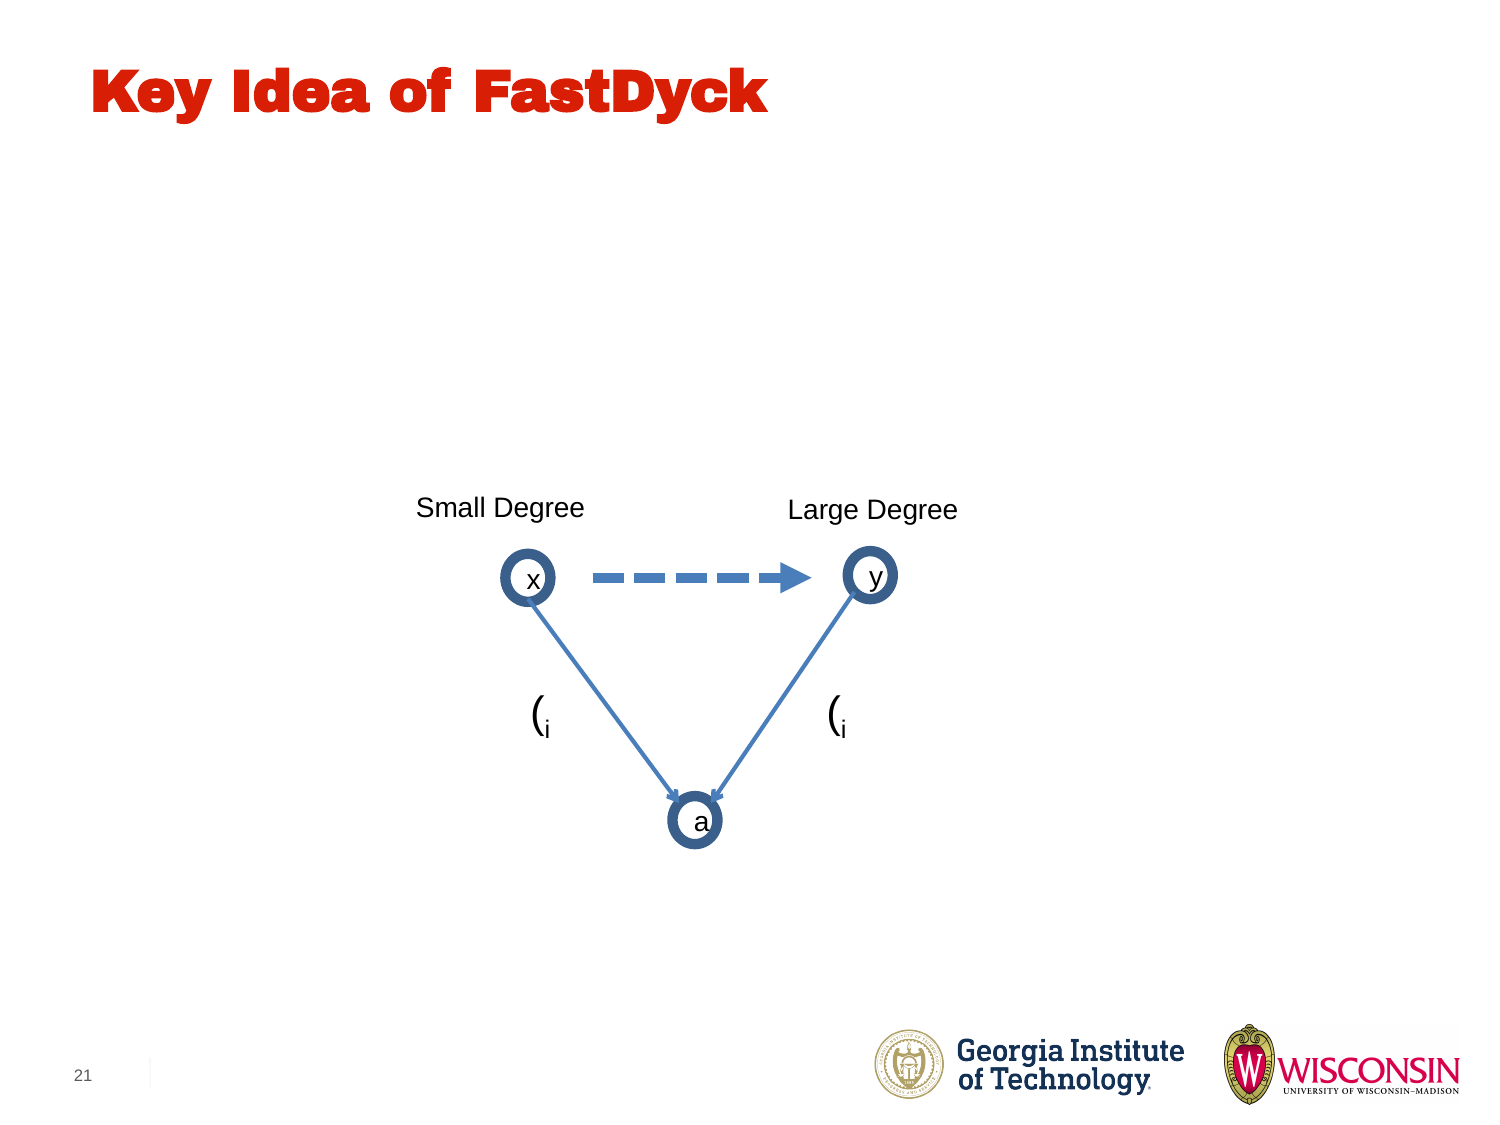

# Key Idea of FastDyck
Small Degree
Large Degree
y
x
(i
(i
a
21